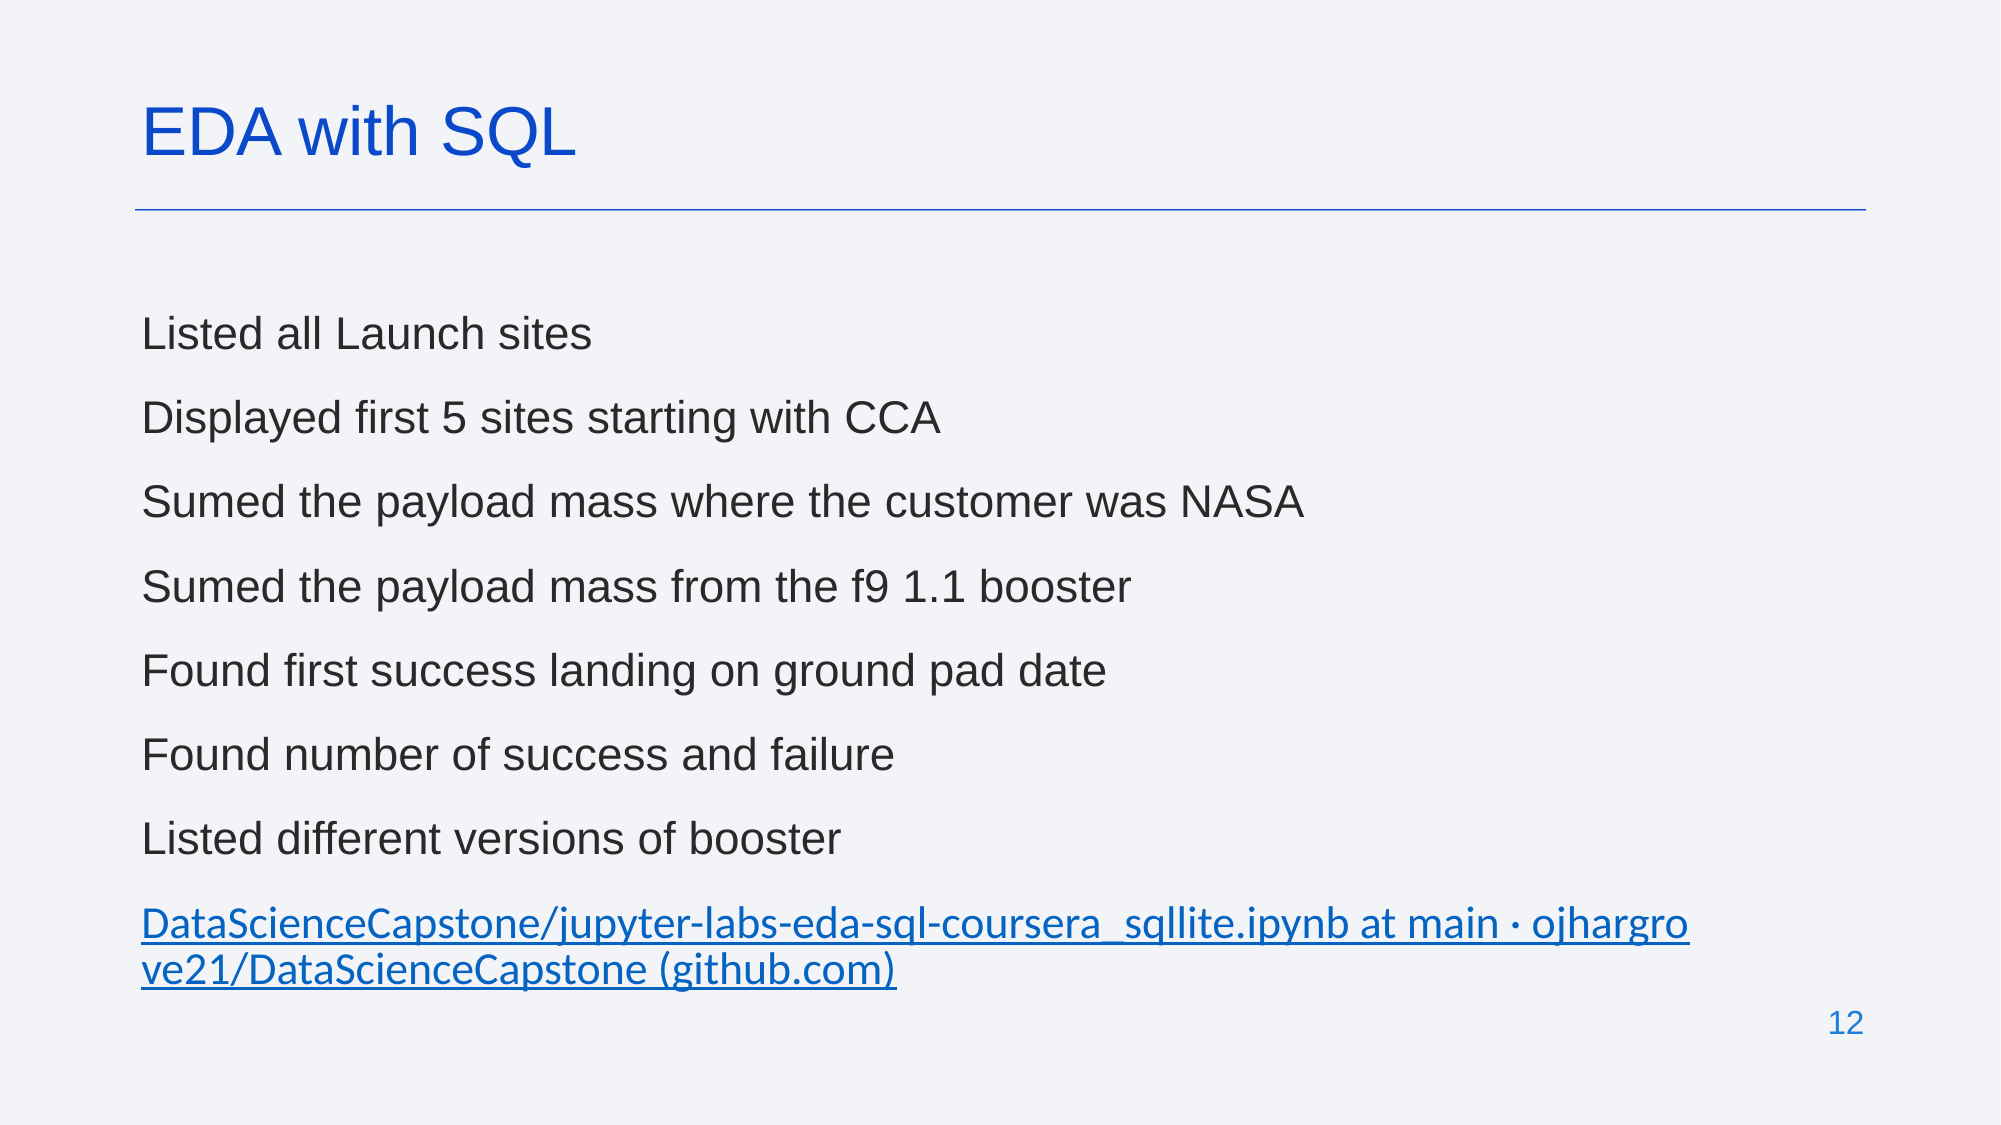

EDA with SQL
Listed all Launch sites
Displayed first 5 sites starting with CCA
Sumed the payload mass where the customer was NASA
Sumed the payload mass from the f9 1.1 booster
Found first success landing on ground pad date
Found number of success and failure
Listed different versions of booster
DataScienceCapstone/jupyter-labs-eda-sql-coursera_sqllite.ipynb at main · ojhargrove21/DataScienceCapstone (github.com)

12